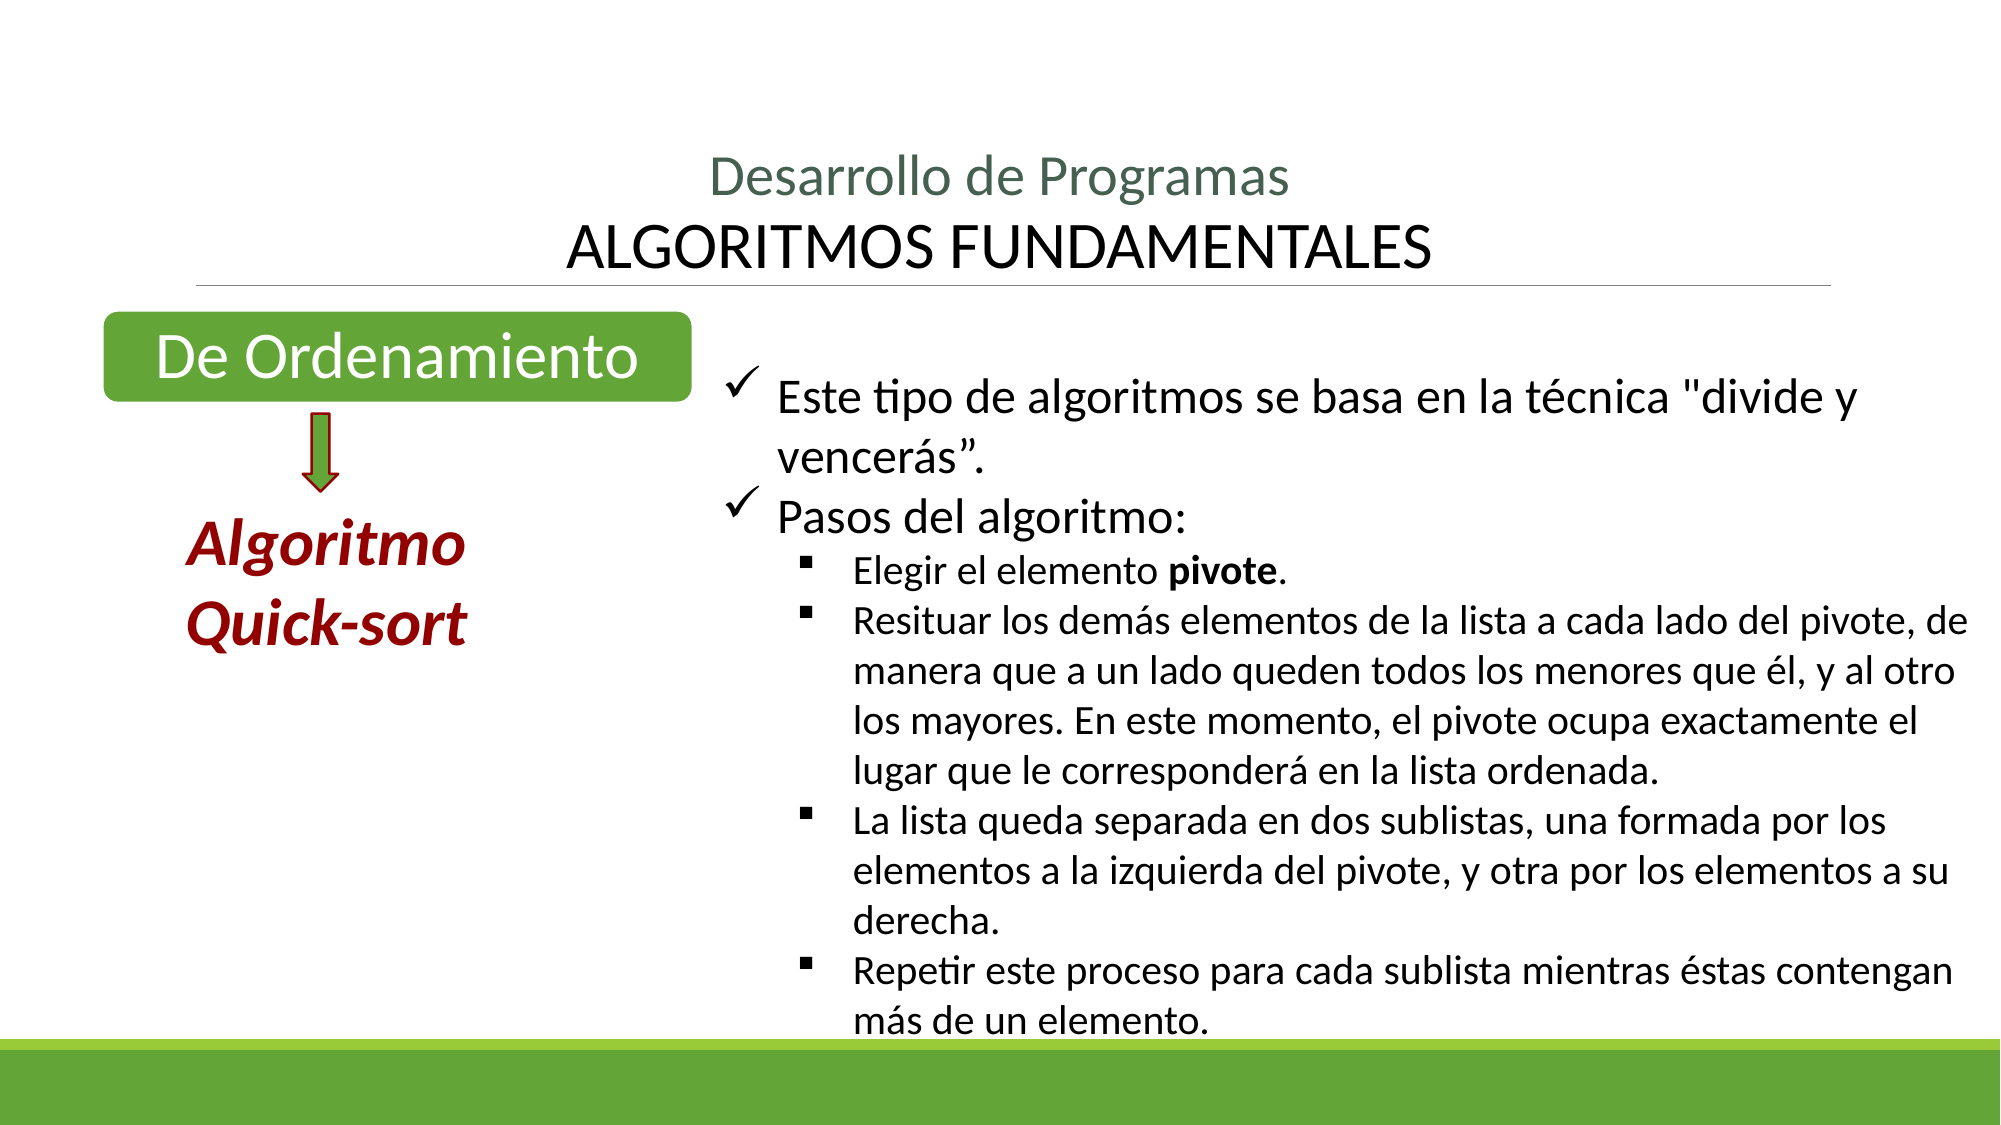

Desarrollo de Programas
ALGORITMOS FUNDAMENTALES

De Ordenamiento
Este tipo de algoritmos se basa en la técnica "divide y vencerás”.
Pasos del algoritmo:
Elegir el elemento pivote.
Resituar los demás elementos de la lista a cada lado del pivote, de manera que a un lado queden todos los menores que él, y al otro los mayores. En este momento, el pivote ocupa exactamente el lugar que le corresponderá en la lista ordenada.
La lista queda separada en dos sublistas, una formada por los elementos a la izquierda del pivote, y otra por los elementos a su derecha.
Repetir este proceso para cada sublista mientras éstas contengan más de un elemento.

Algoritmo Quick-sort